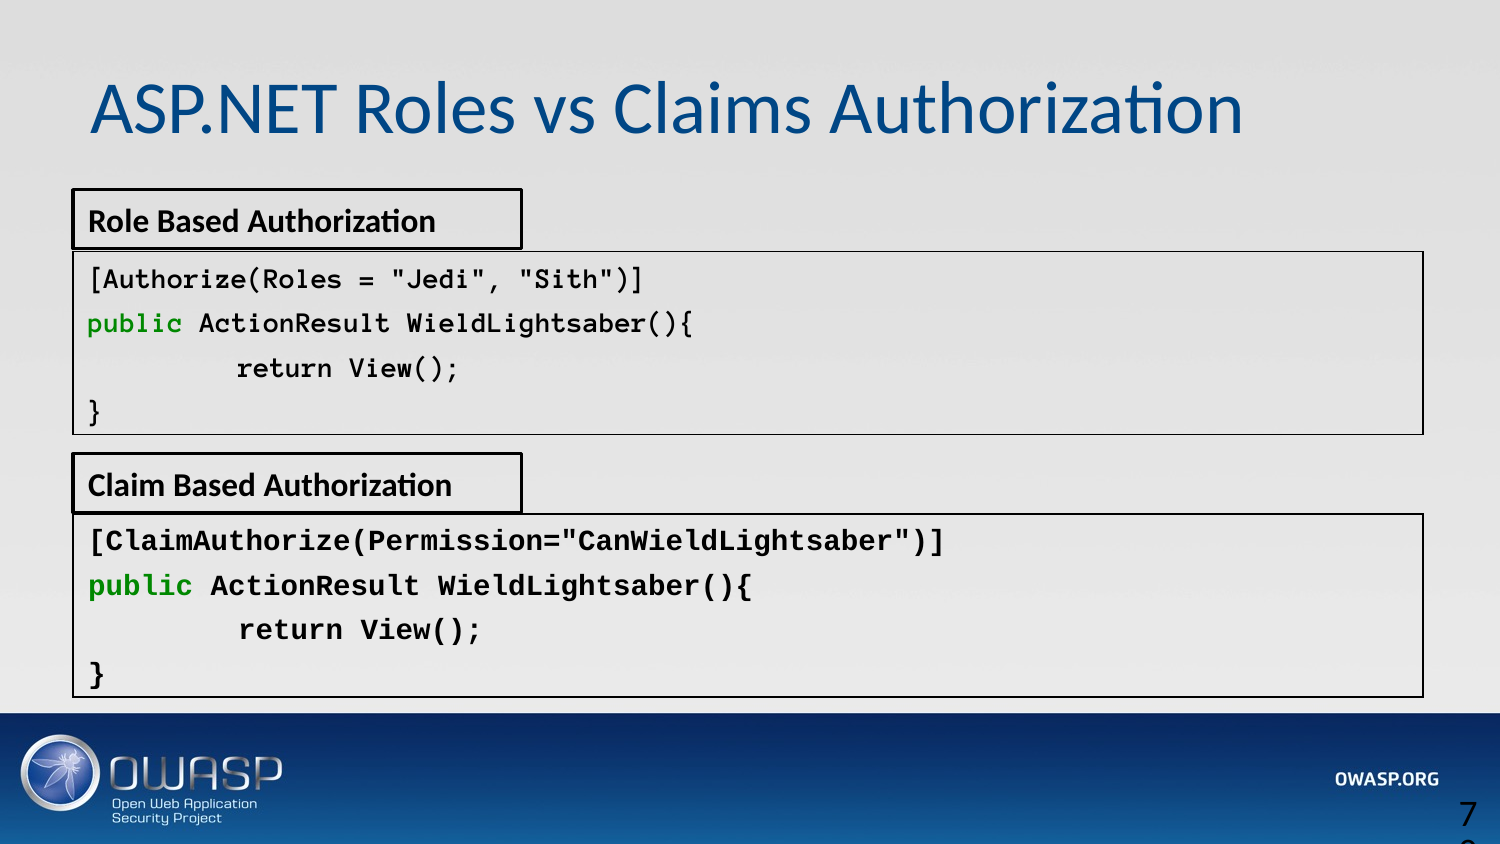

# ASP.NET Roles vs Claims Authorization
Role Based Authorization
[Authorize(Roles = "Jedi", "Sith")]
public ActionResult WieldLightsaber(){
	return View();
}
Claim Based Authorization
[ClaimAuthorize(Permission="CanWieldLightsaber")]
public ActionResult WieldLightsaber(){
	return View();
}
70